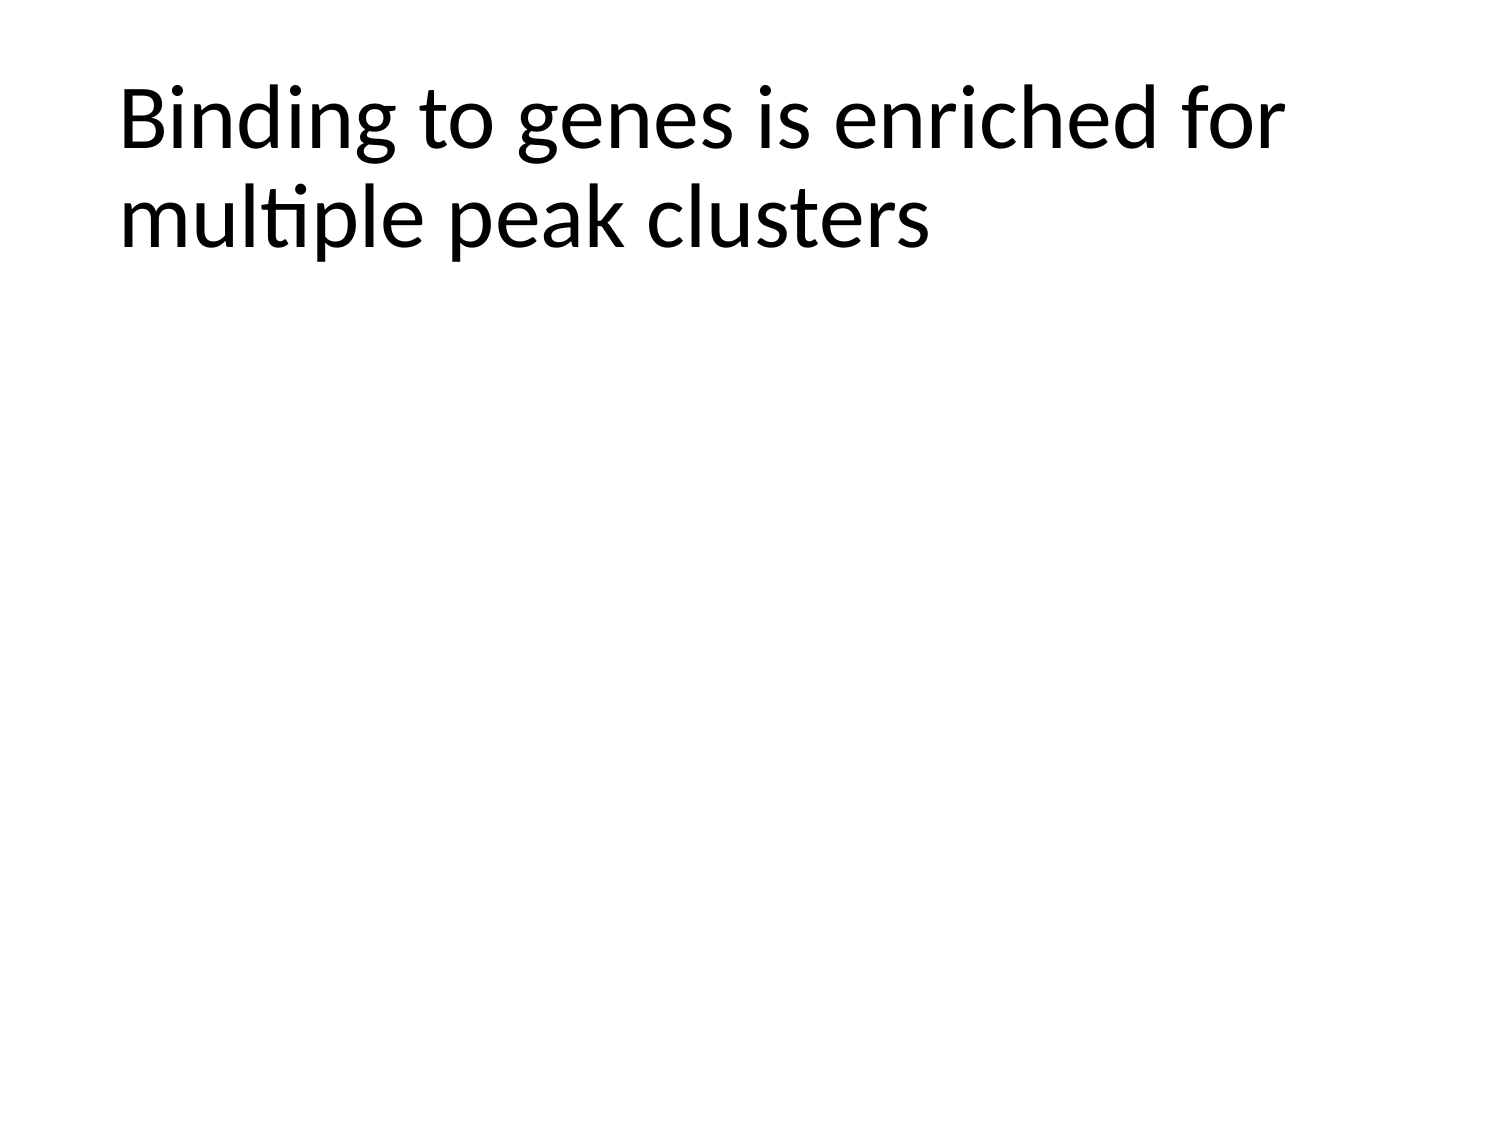

# Binding to genes is enriched for multiple peak clusters